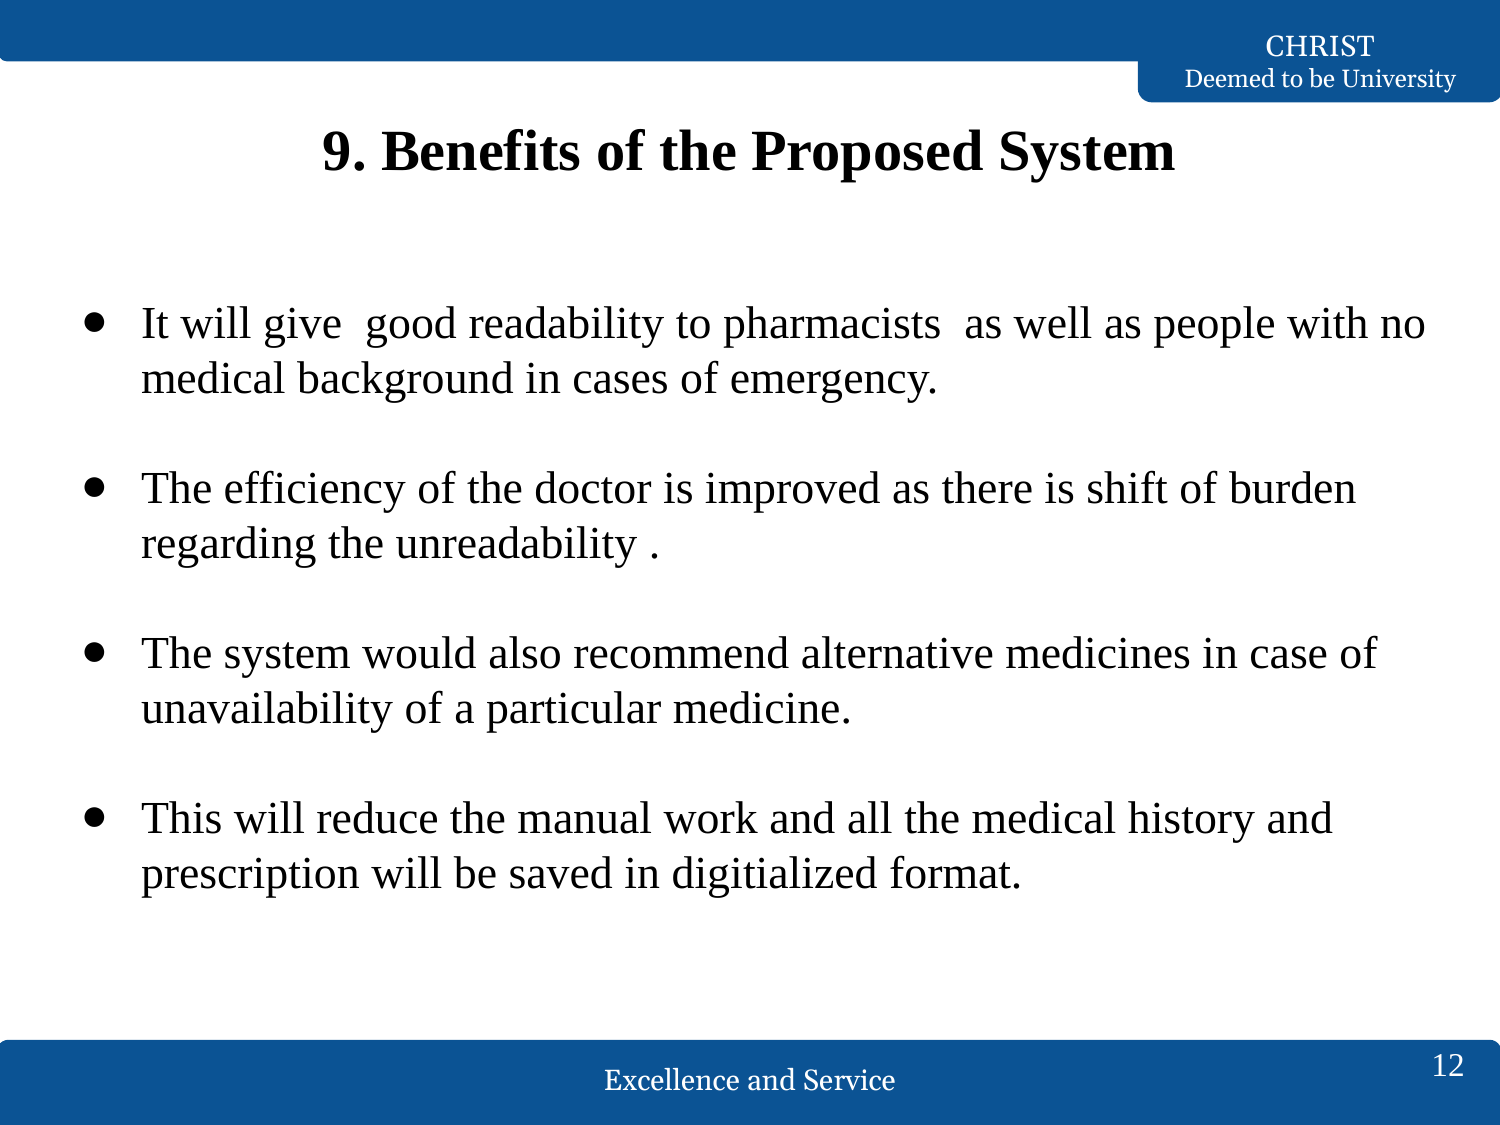

# 9. Benefits of the Proposed System

It will give  good readability to pharmacists  as well as people with no medical background in cases of emergency.

The efficiency of the doctor is improved as there is shift of burden regarding the unreadability .

The system would also recommend alternative medicines in case of unavailability of a particular medicine.

This will reduce the manual work and all the medical history and prescription will be saved in digitialized format.

12